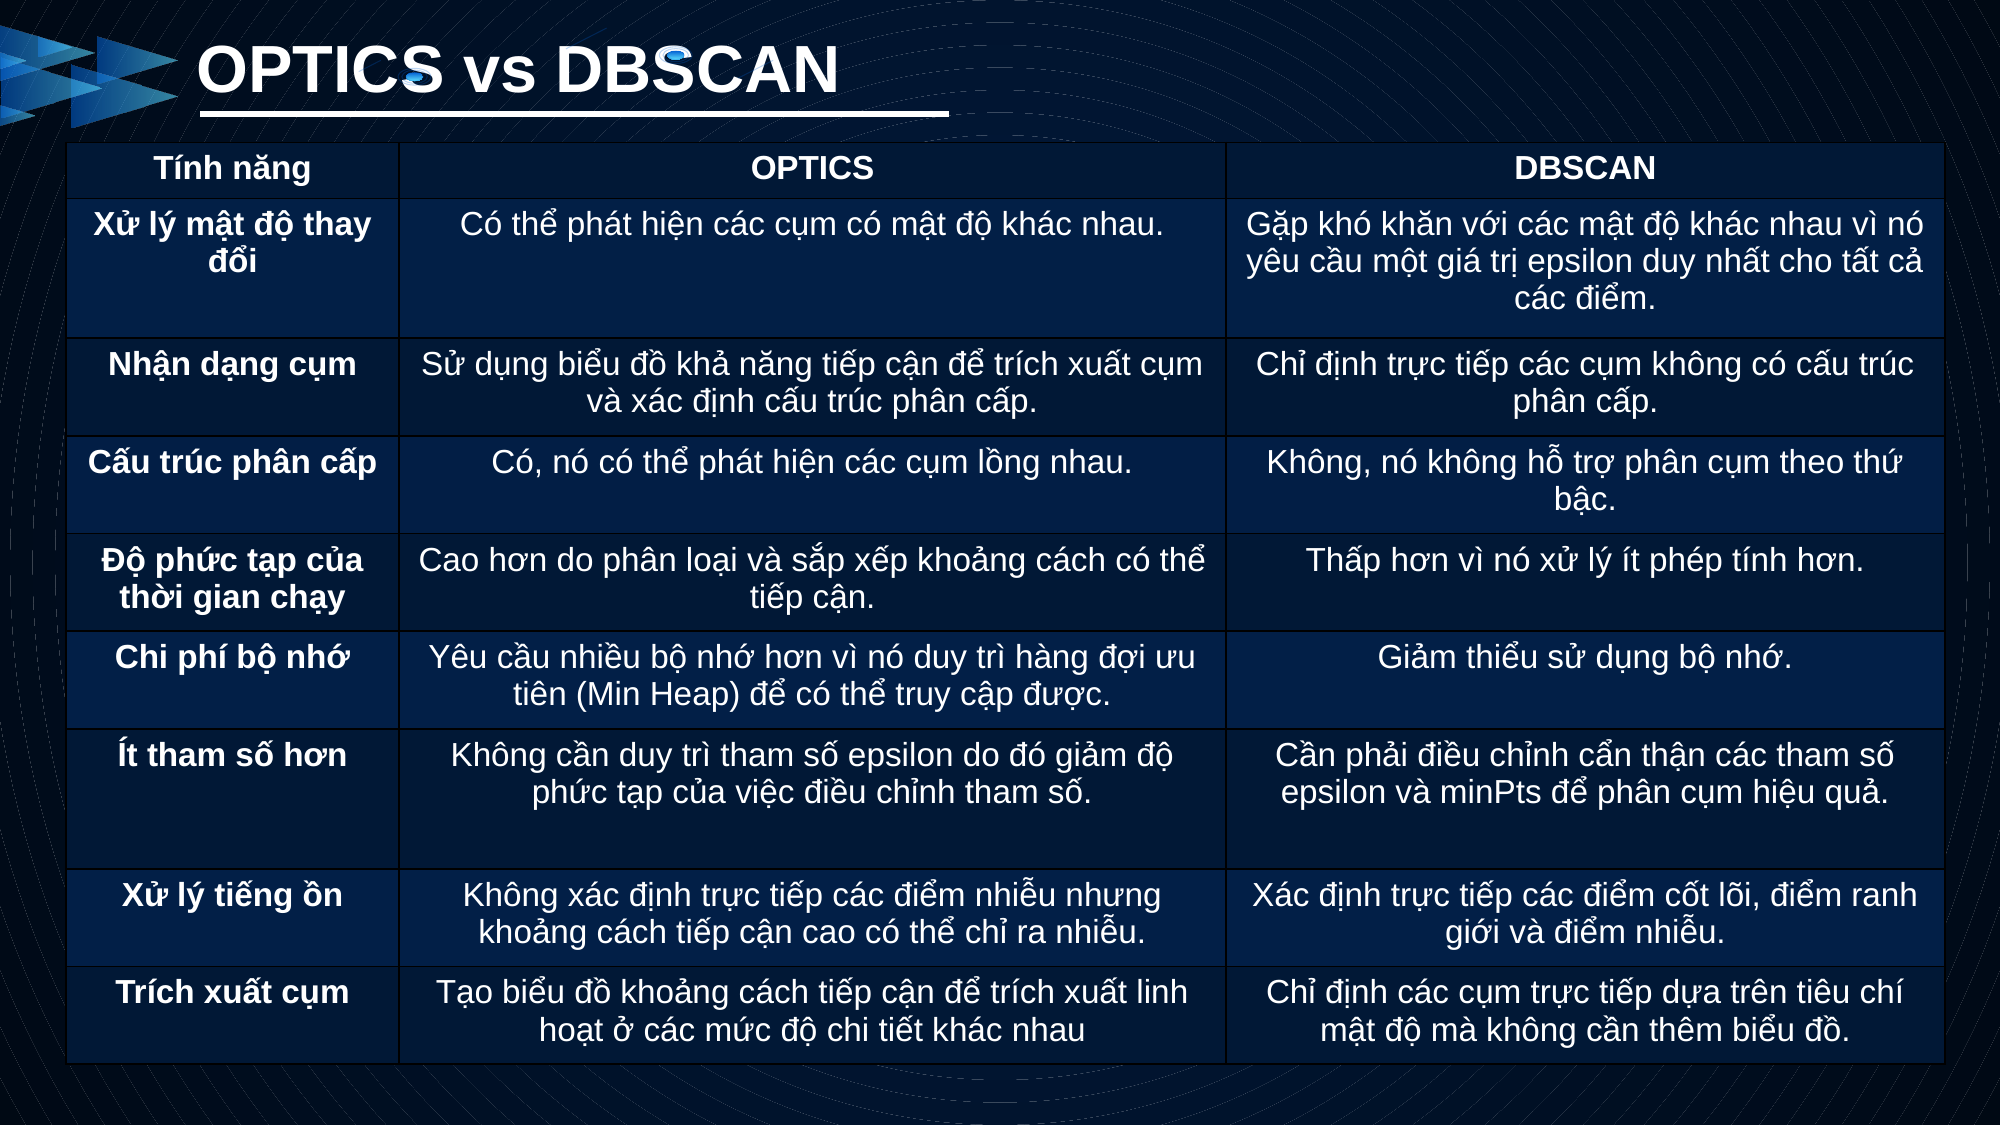

OPTICS vs DBSCAN

| Tính năng | OPTICS | DBSCAN |
| --- | --- | --- |
| Xử lý mật độ thay đổi | Có thể phát hiện các cụm có mật độ khác nhau. | Gặp khó khăn với các mật độ khác nhau vì nó yêu cầu một giá trị epsilon duy nhất cho tất cả các điểm. |
| Nhận dạng cụm | Sử dụng biểu đồ khả năng tiếp cận để trích xuất cụm và xác định cấu trúc phân cấp. | Chỉ định trực tiếp các cụm không có cấu trúc phân cấp. |
| Cấu trúc phân cấp | Có, nó có thể phát hiện các cụm lồng nhau. | Không, nó không hỗ trợ phân cụm theo thứ bậc. |
| Độ phức tạp của thời gian chạy | Cao hơn do phân loại và sắp xếp khoảng cách có thể tiếp cận. | Thấp hơn vì nó xử lý ít phép tính hơn. |
| Chi phí bộ nhớ | Yêu cầu nhiều bộ nhớ hơn vì nó duy trì hàng đợi ưu tiên (Min Heap) để có thể truy cập được. | Giảm thiểu sử dụng bộ nhớ. |
| Ít tham số hơn | Không cần duy trì tham số epsilon do đó giảm độ phức tạp của việc điều chỉnh tham số. | Cần phải điều chỉnh cẩn thận các tham số epsilon và minPts để phân cụm hiệu quả. |
| Xử lý tiếng ồn | Không xác định trực tiếp các điểm nhiễu nhưng khoảng cách tiếp cận cao có thể chỉ ra nhiễu. | Xác định trực tiếp các điểm cốt lõi, điểm ranh giới và điểm nhiễu. |
| Trích xuất cụm | Tạo biểu đồ khoảng cách tiếp cận để trích xuất linh hoạt ở các mức độ chi tiết khác nhau | Chỉ định các cụm trực tiếp dựa trên tiêu chí mật độ mà không cần thêm biểu đồ. |

05
Nhận xét
Thuật toán
04
Thực hành
Thuật toán
01
Giới thiệu thuật toán
03
Lý thuyết thuật toán
02
Ý tưởng
Thuật toán